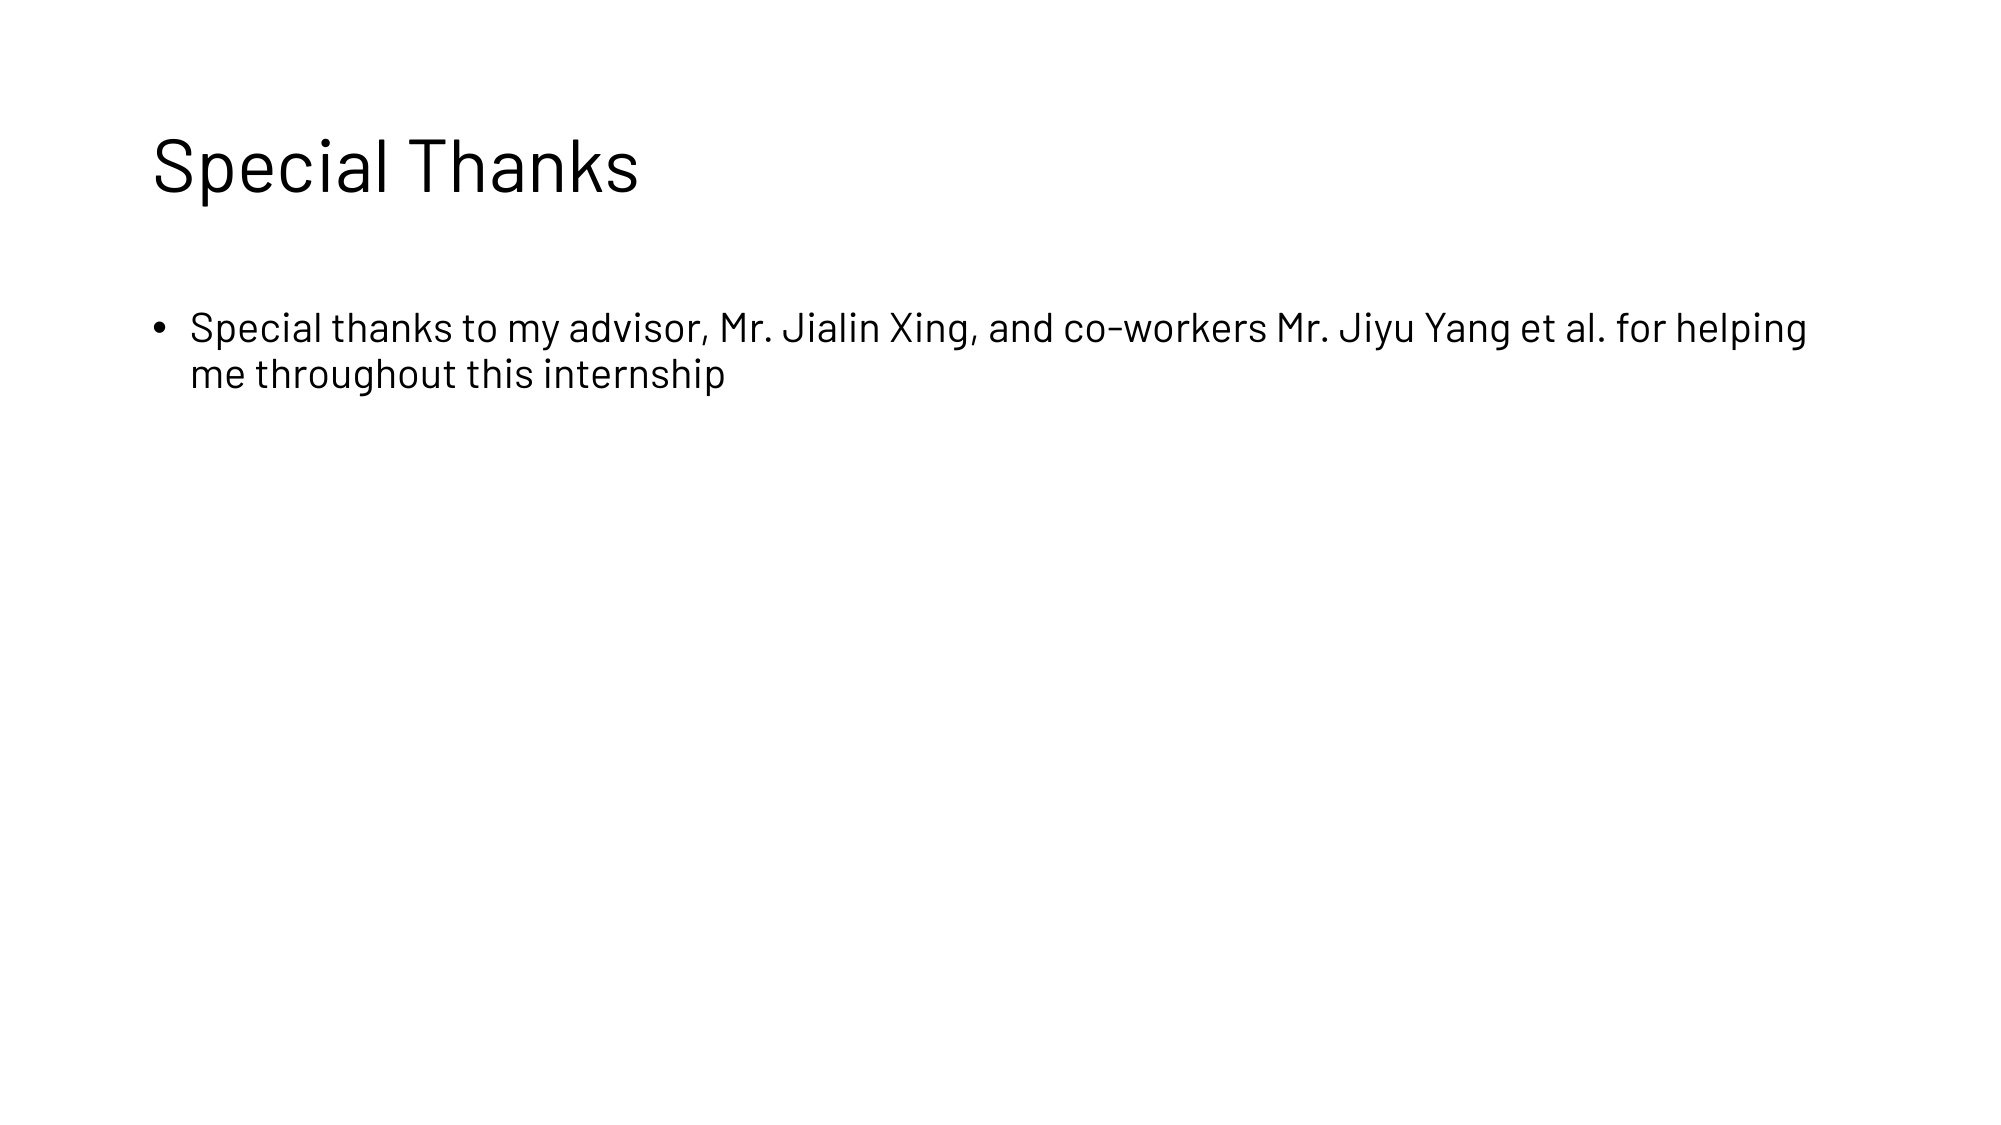

# Special Thanks
Special thanks to my advisor, Mr. Jialin Xing, and co-workers Mr. Jiyu Yang et al. for helping me throughout this internship